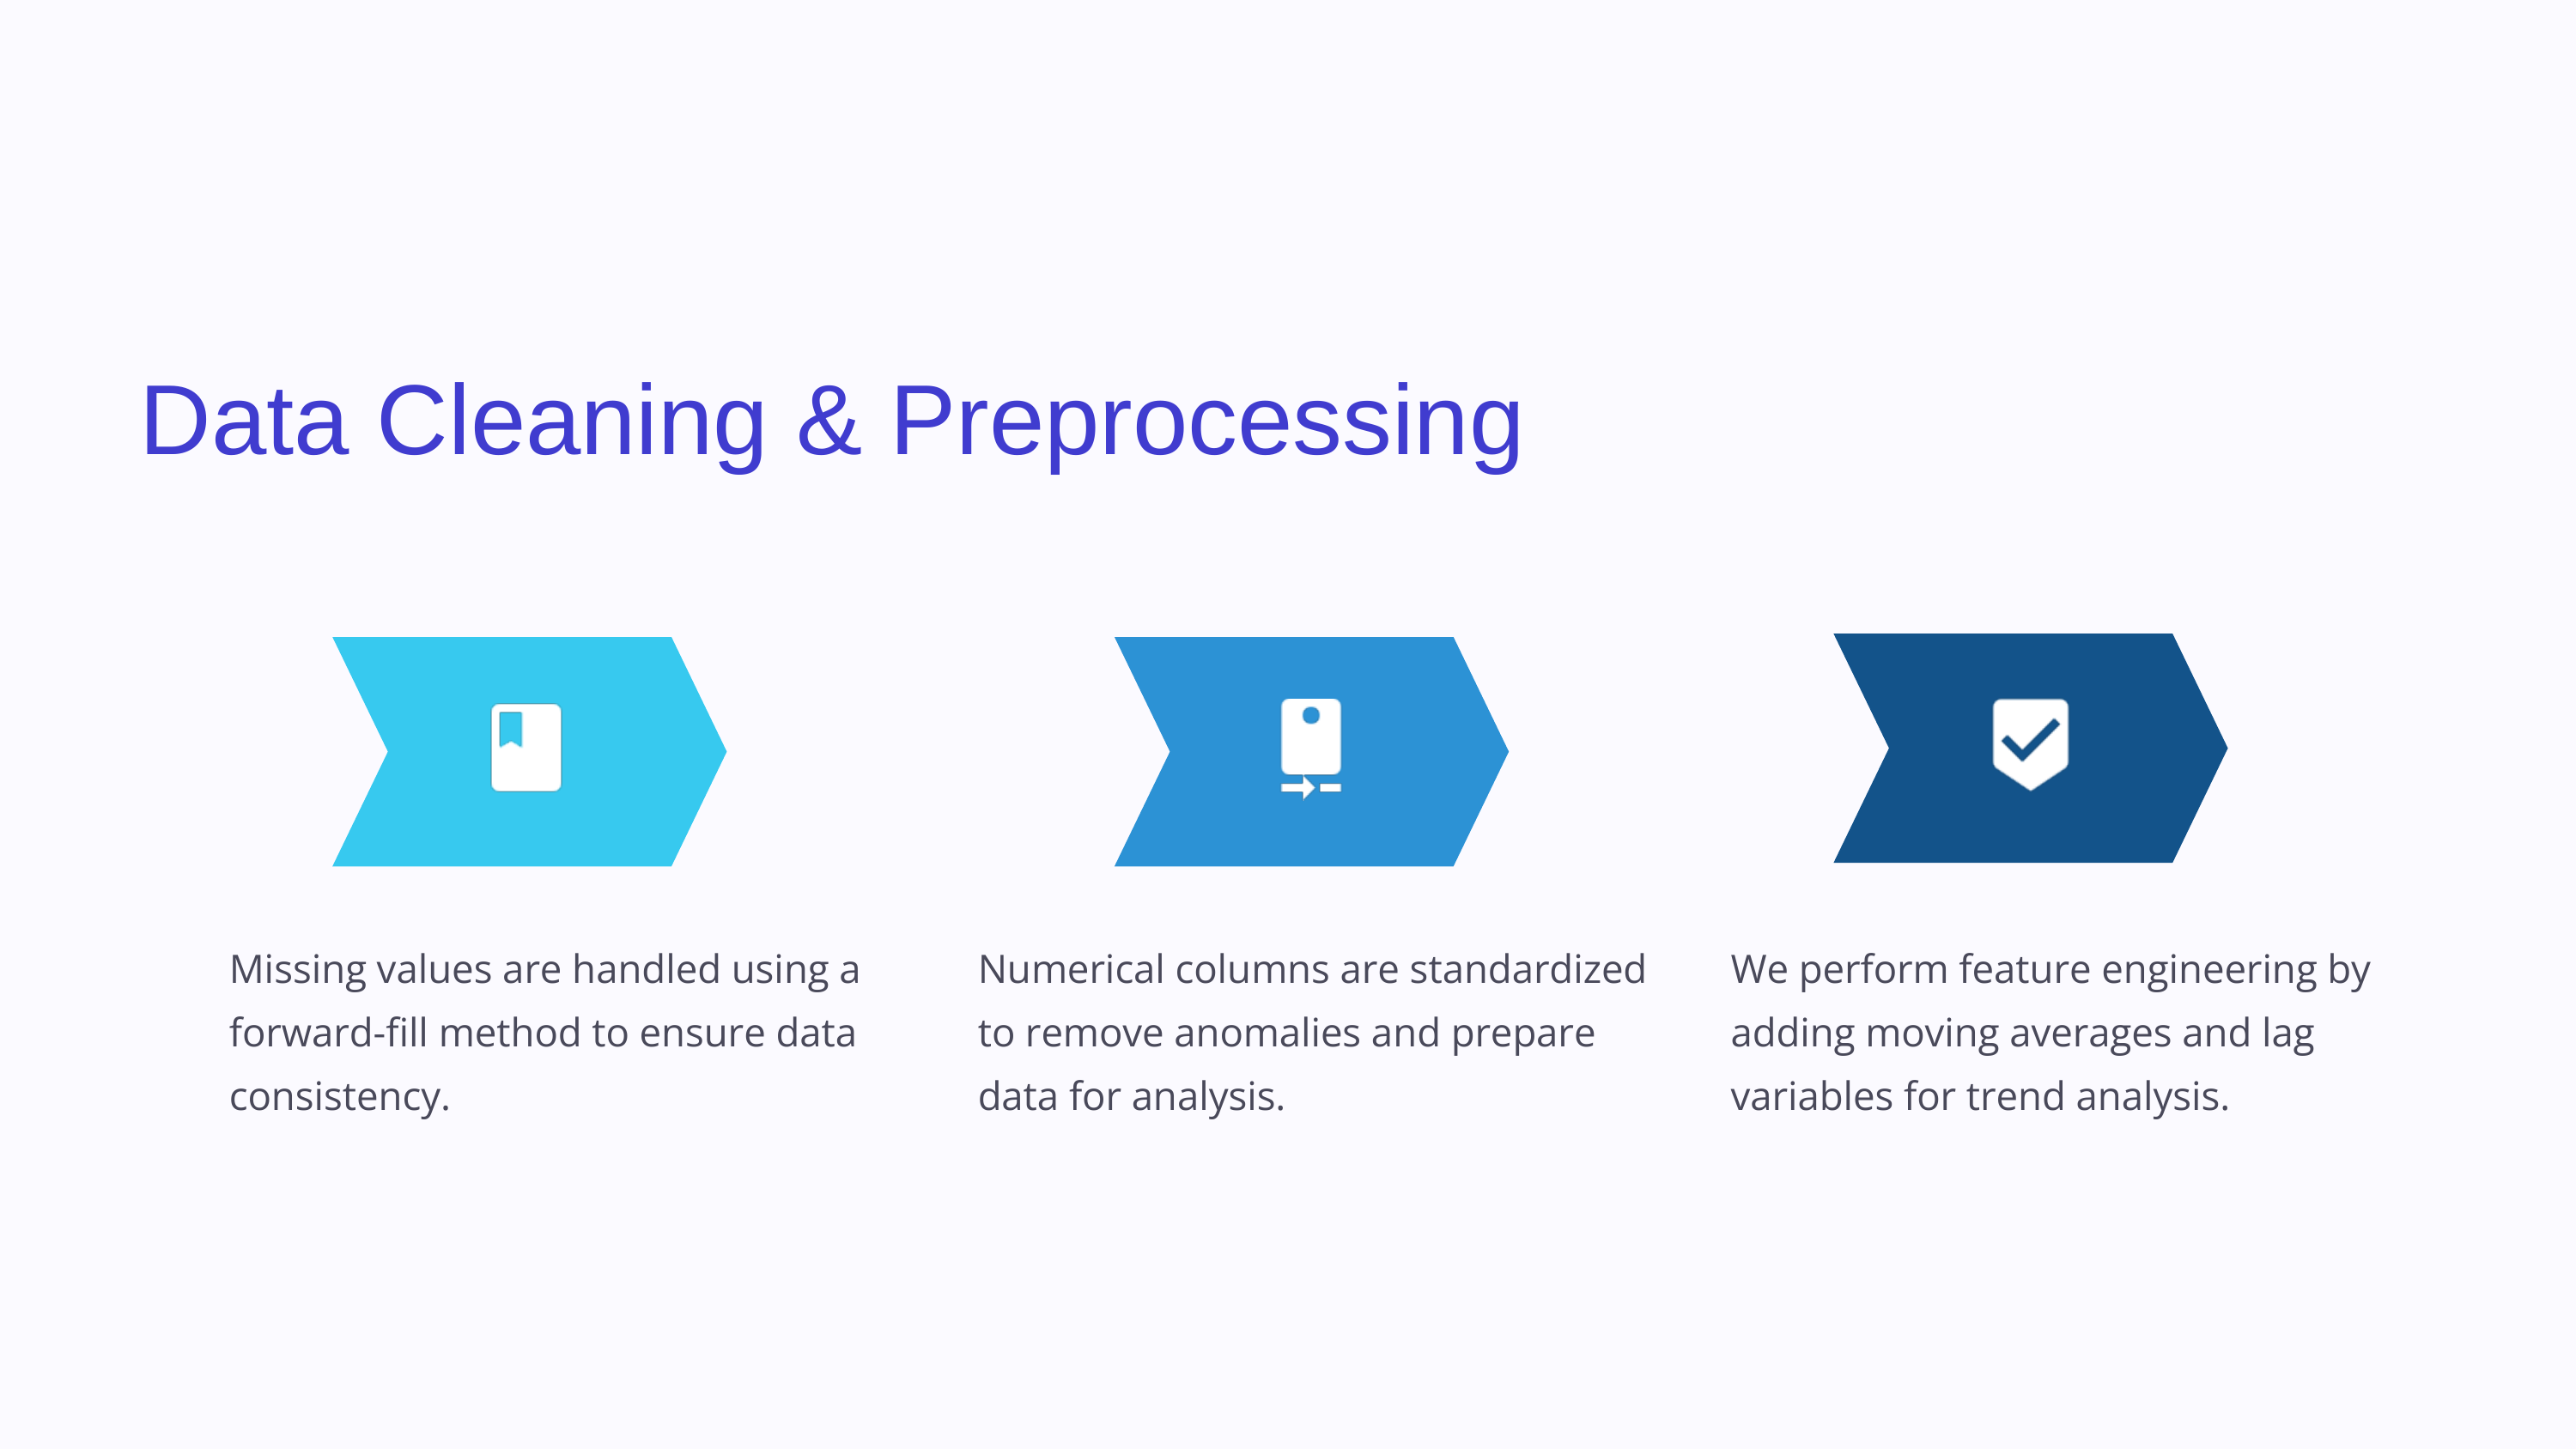

Data Cleaning & Preprocessing

Missing values are handled using a forward-fill method to ensure data consistency.

Numerical columns are standardized to remove anomalies and prepare data for analysis.

We perform feature engineering by adding moving averages and lag variables for trend analysis.